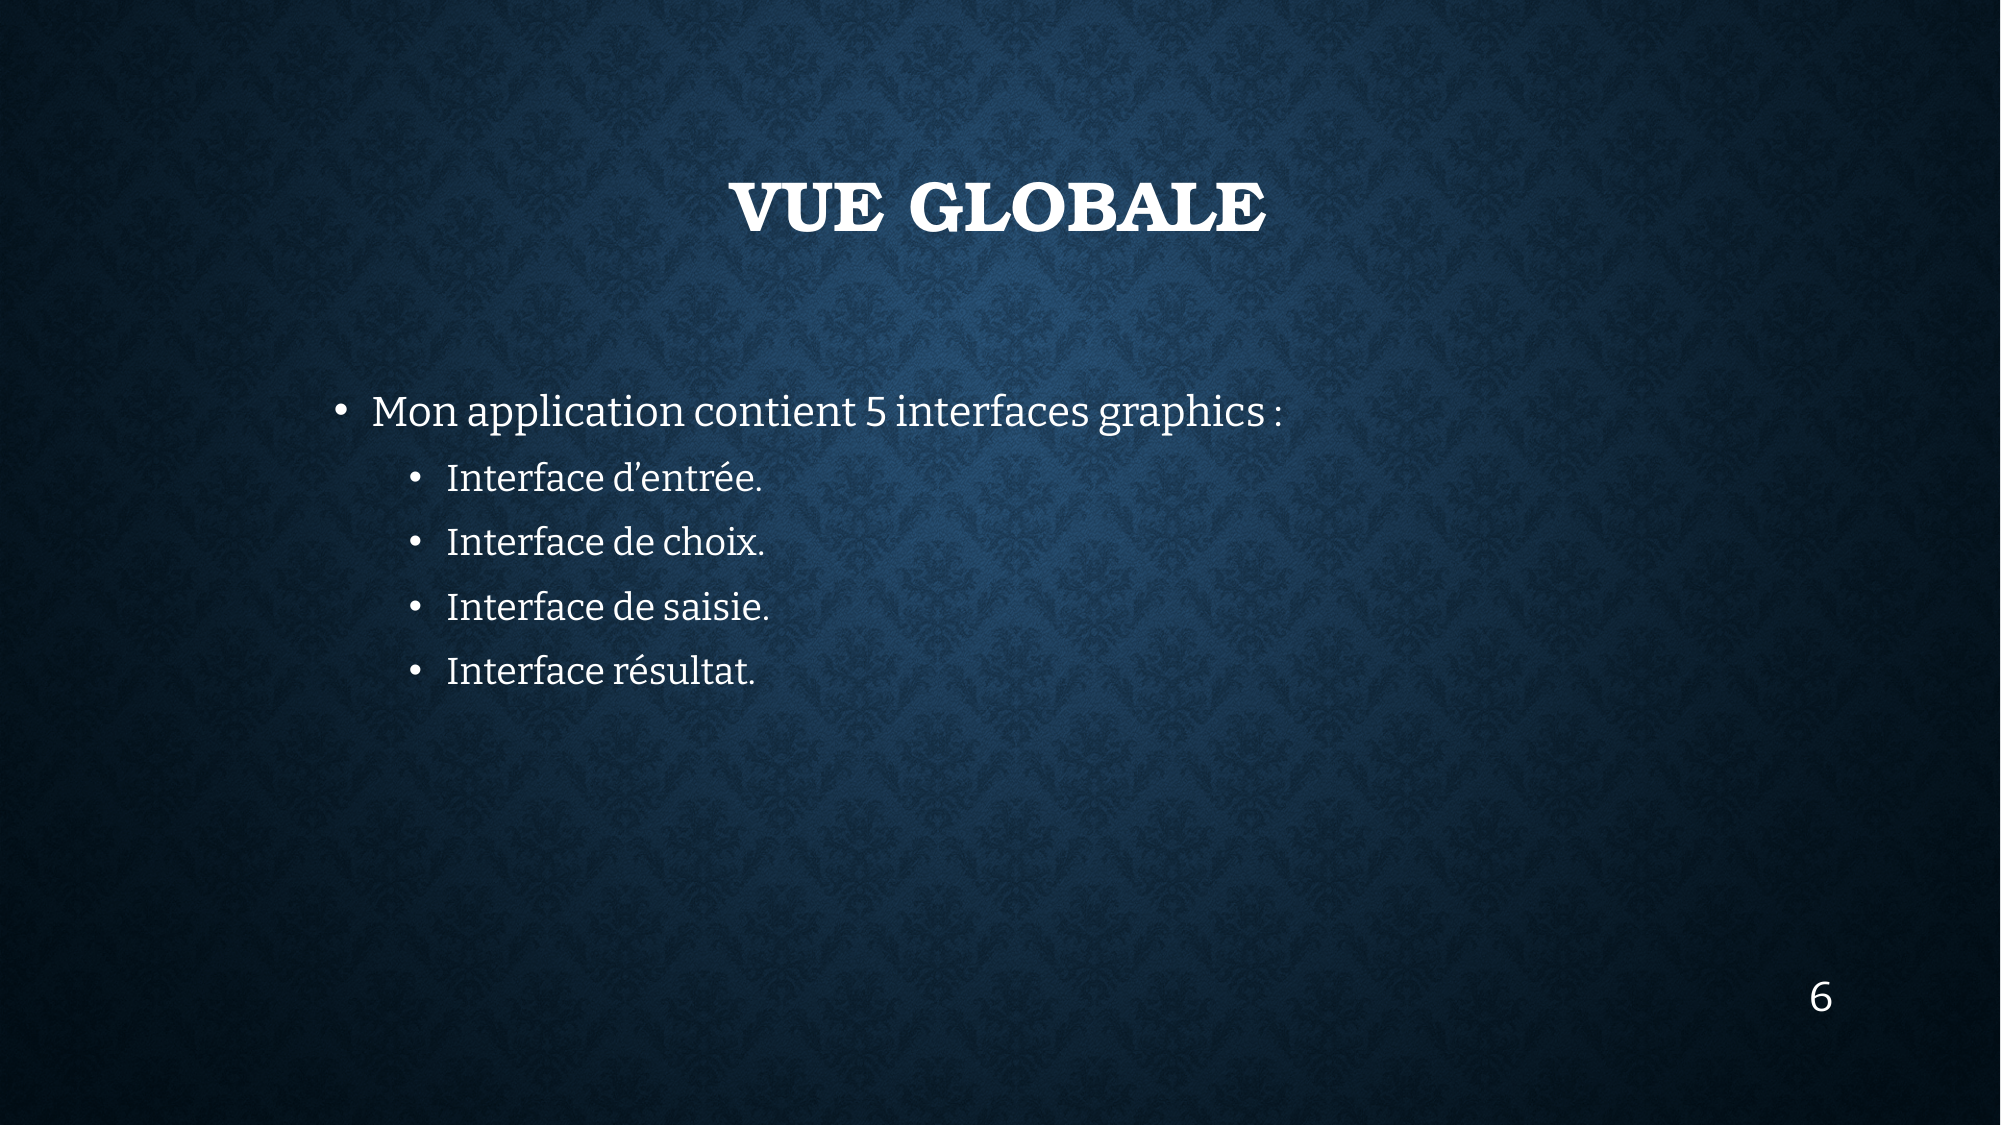

# Vue globale
Mon application contient 5 interfaces graphics :
Interface d’entrée.
Interface de choix.
Interface de saisie.
Interface résultat.
6